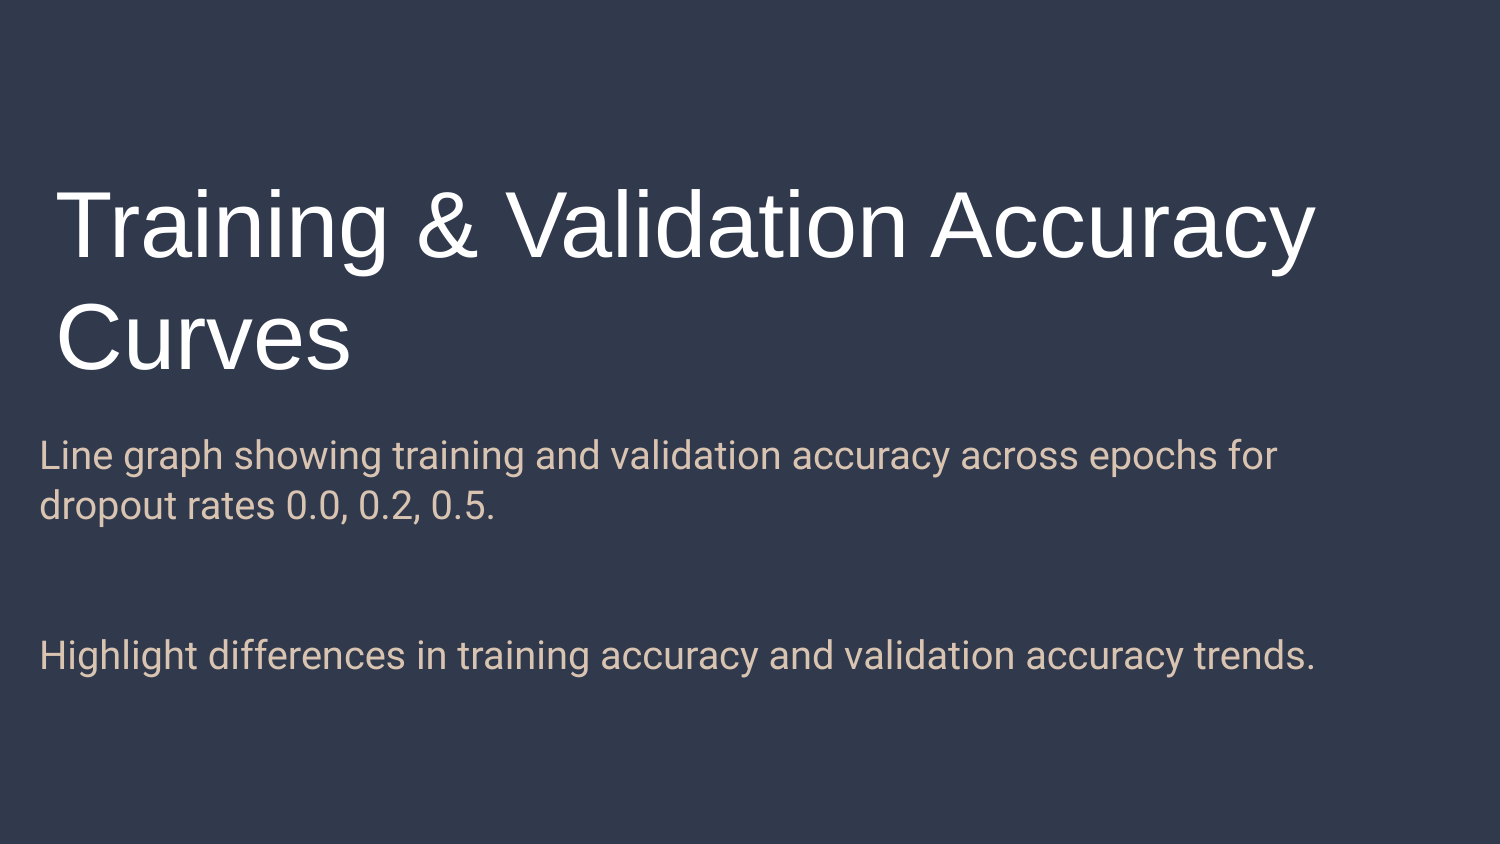

# Training & Validation Accuracy Curves
Line graph showing training and validation accuracy across epochs for dropout rates 0.0, 0.2, 0.5.

Highlight differences in training accuracy and validation accuracy trends.